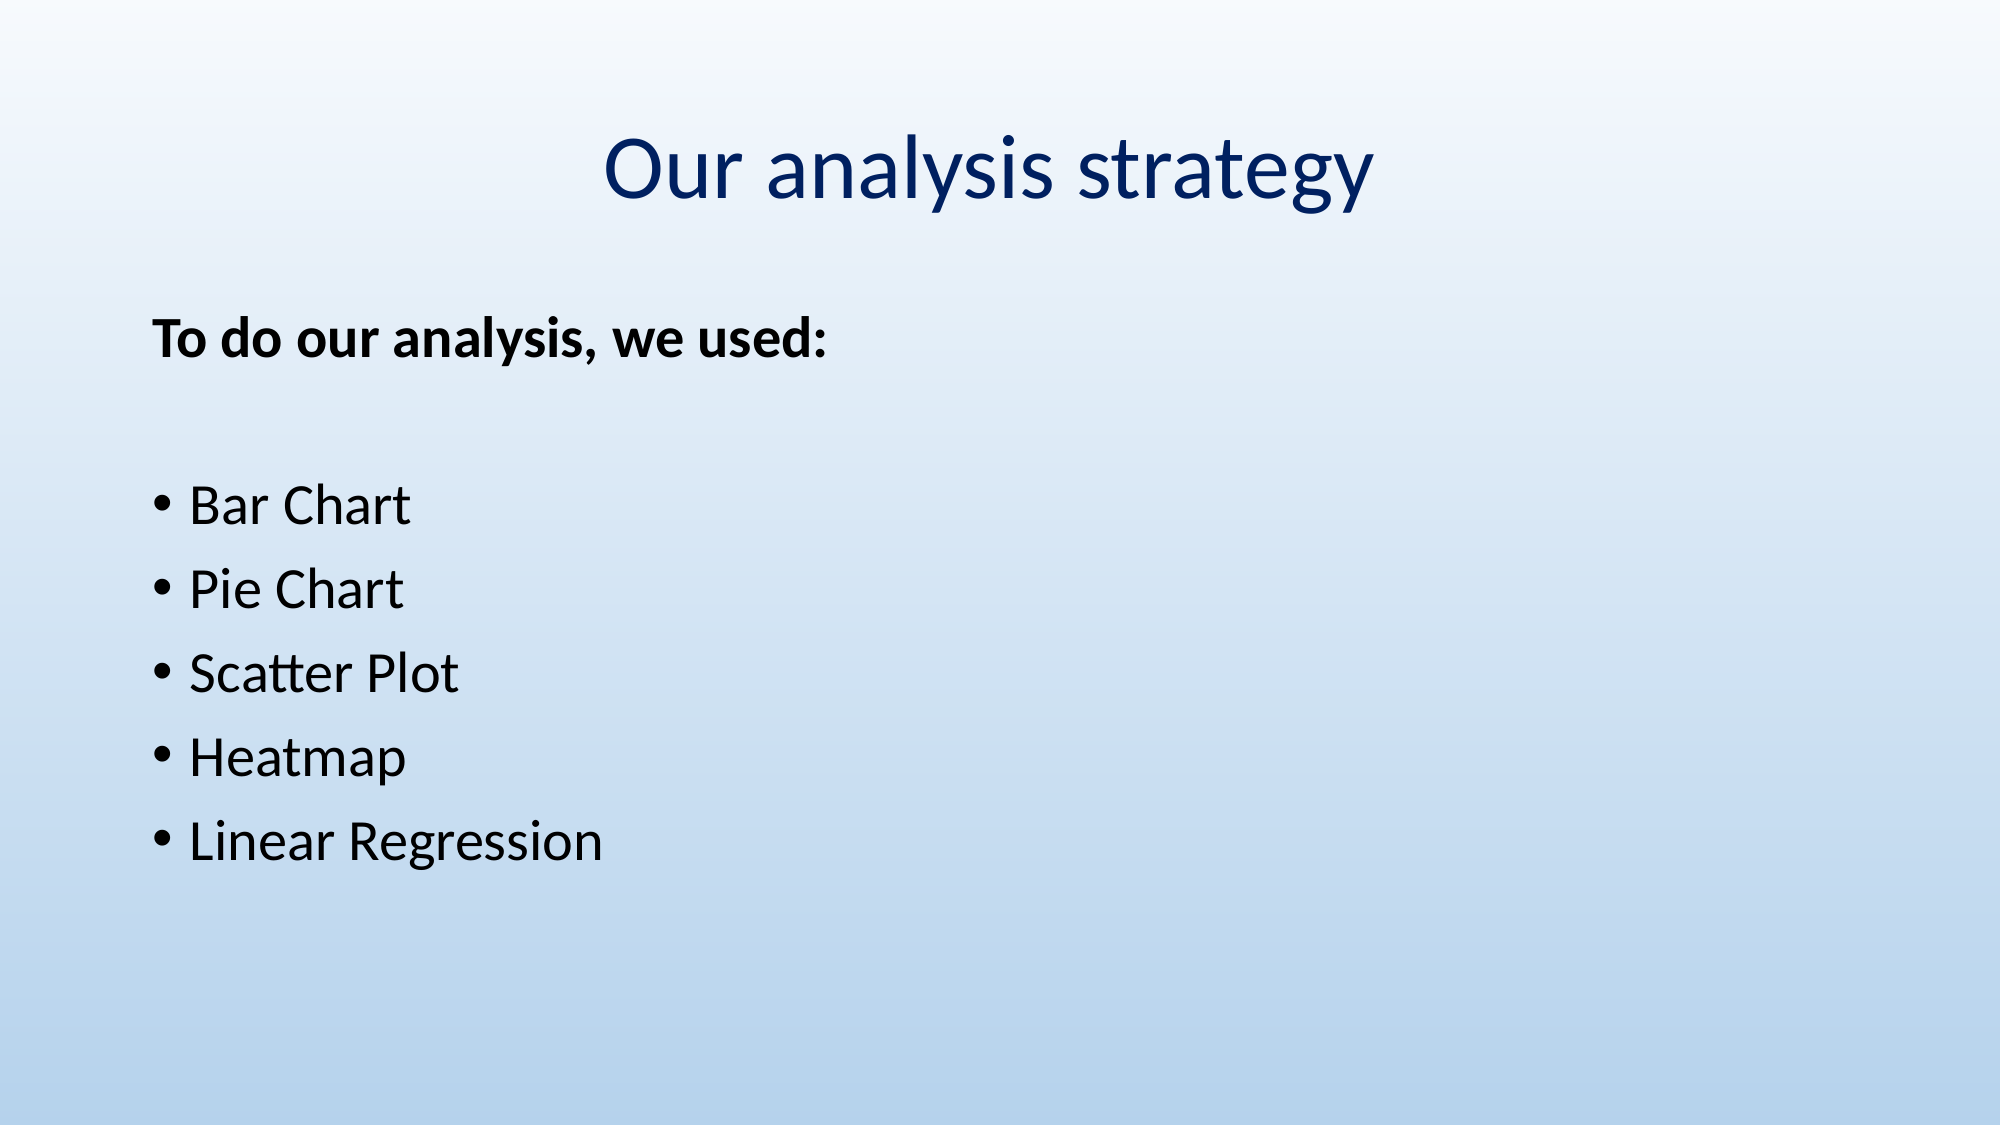

# Our analysis strategy
To do our analysis, we used:

Bar Chart
Pie Chart
Scatter Plot
Heatmap
Linear Regression